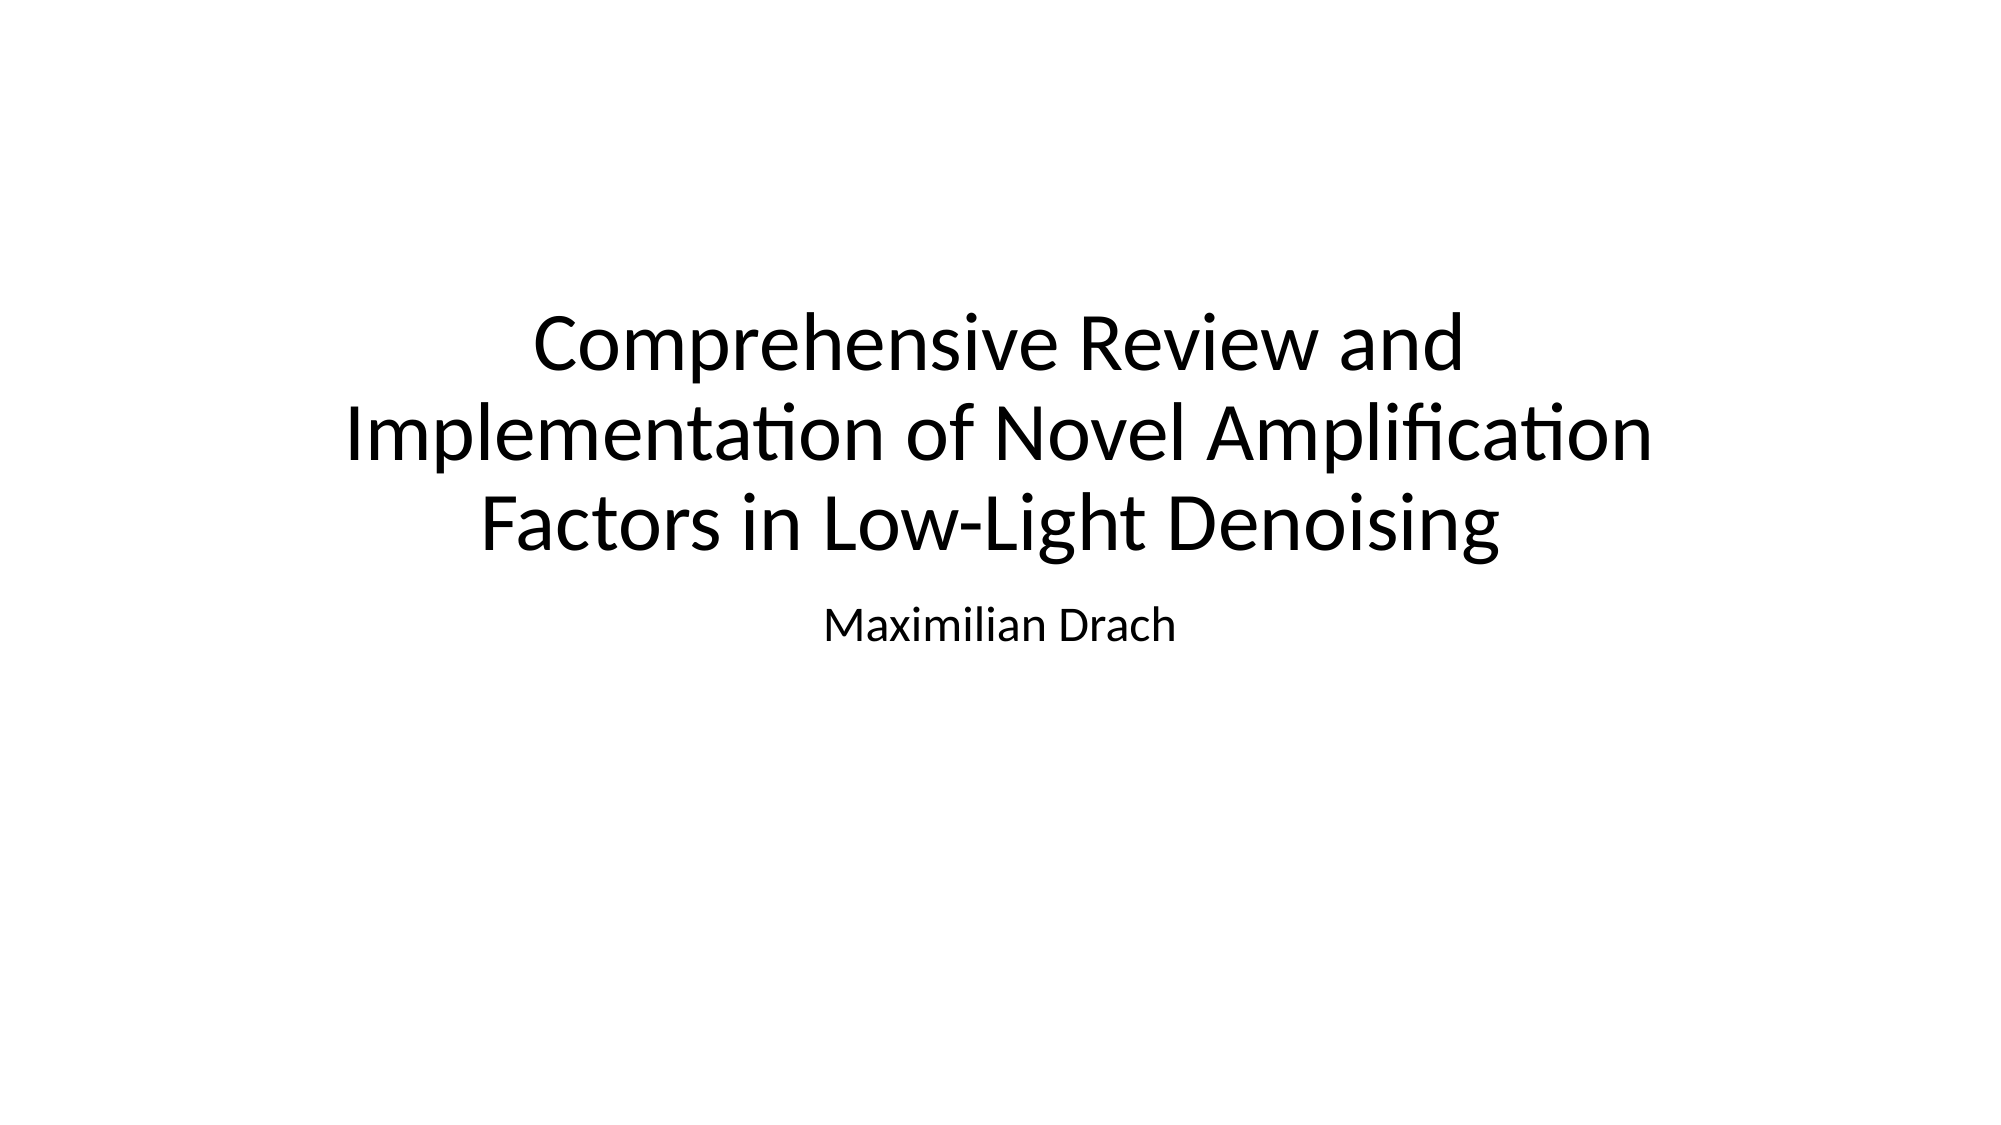

# Comprehensive Review and Implementation of Novel Amplification Factors in Low-Light Denoising
Maximilian Drach